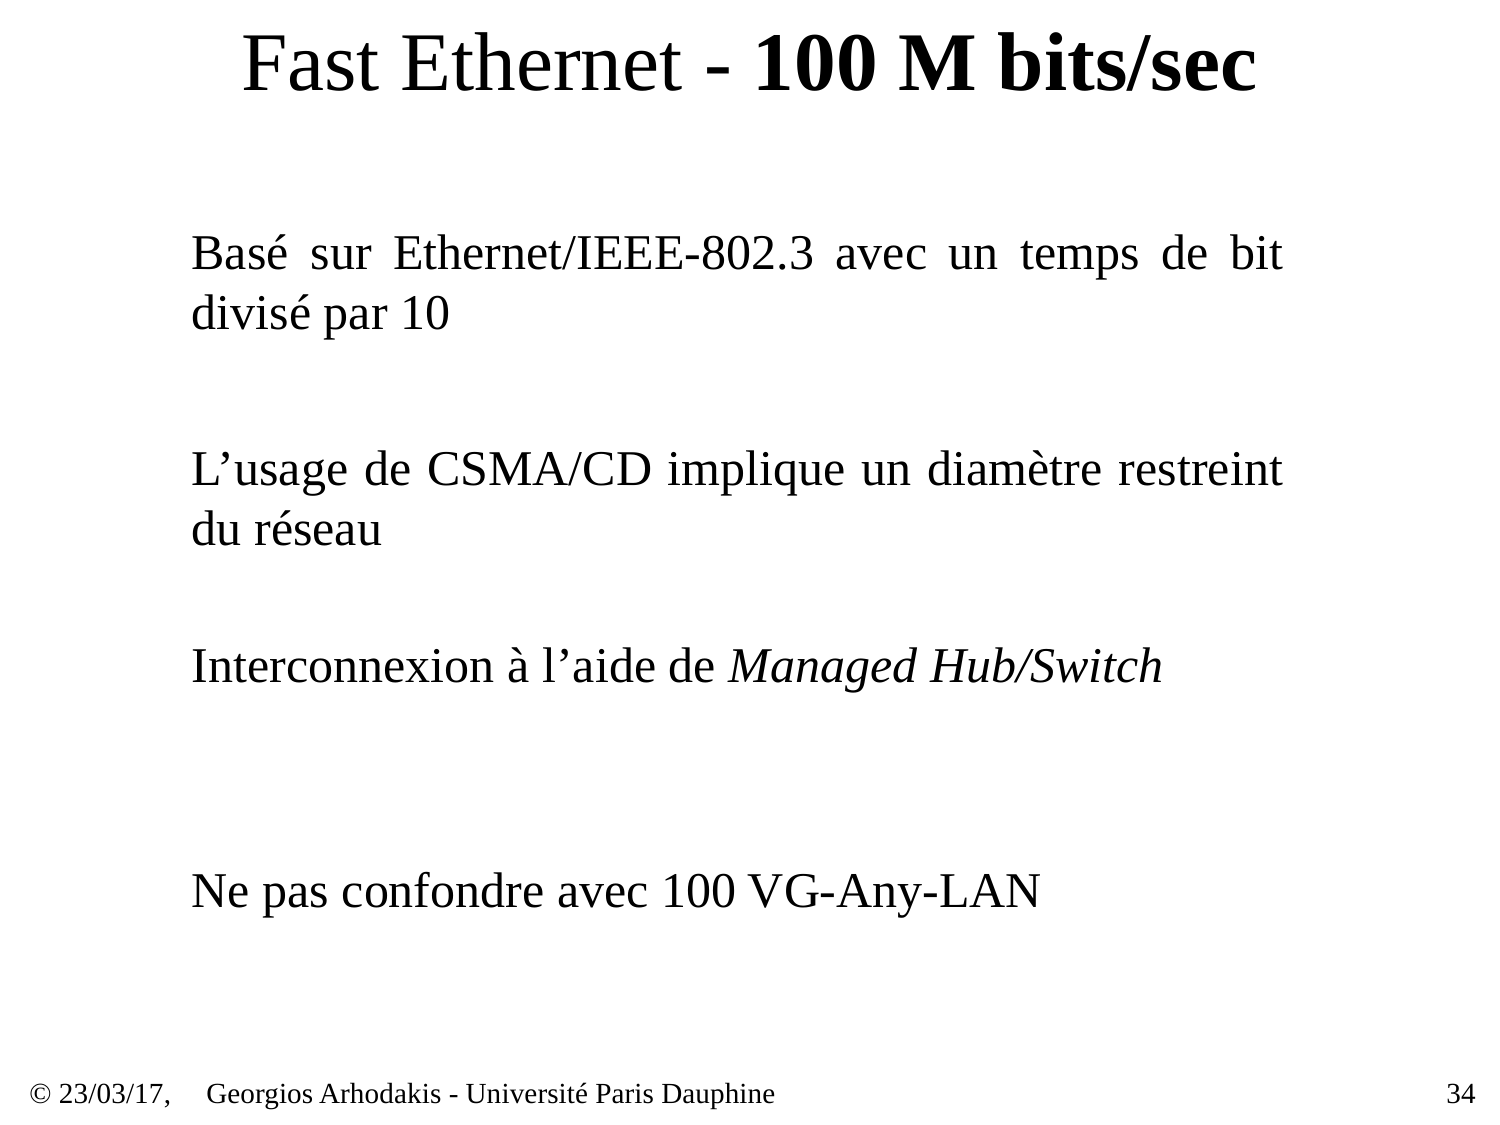

# Fast Ethernet - 100 M bits/sec
Basé sur Ethernet/IEEE-802.3 avec un temps de bit divisé par 10
L’usage de CSMA/CD implique un diamètre restreint du réseau
Interconnexion à l’aide de Managed Hub/Switch
Ne pas confondre avec 100 VG-Any-LAN
© 23/03/17,
Georgios Arhodakis - Université Paris Dauphine
34